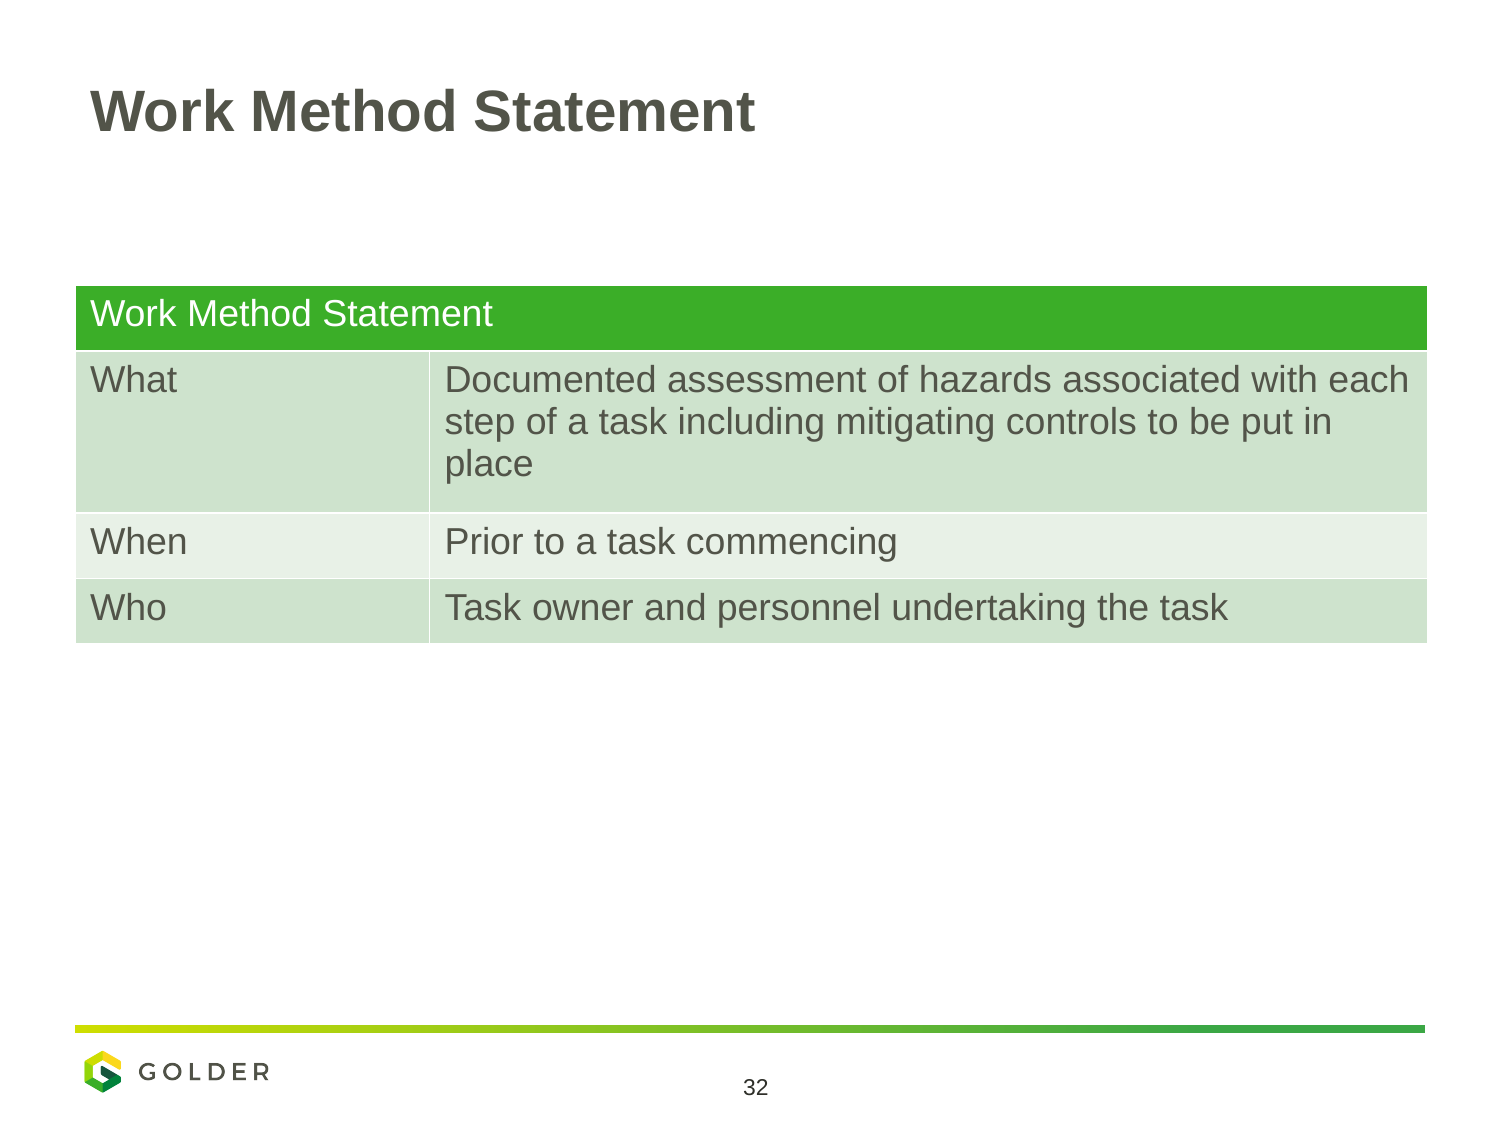

# Work Method Statement
| Work Method Statement |  |
| --- | --- |
| What | Documented assessment of hazards associated with each step of a task including mitigating controls to be put in place |
| When | Prior to a task commencing |
| Who | Task owner and personnel undertaking the task |
32